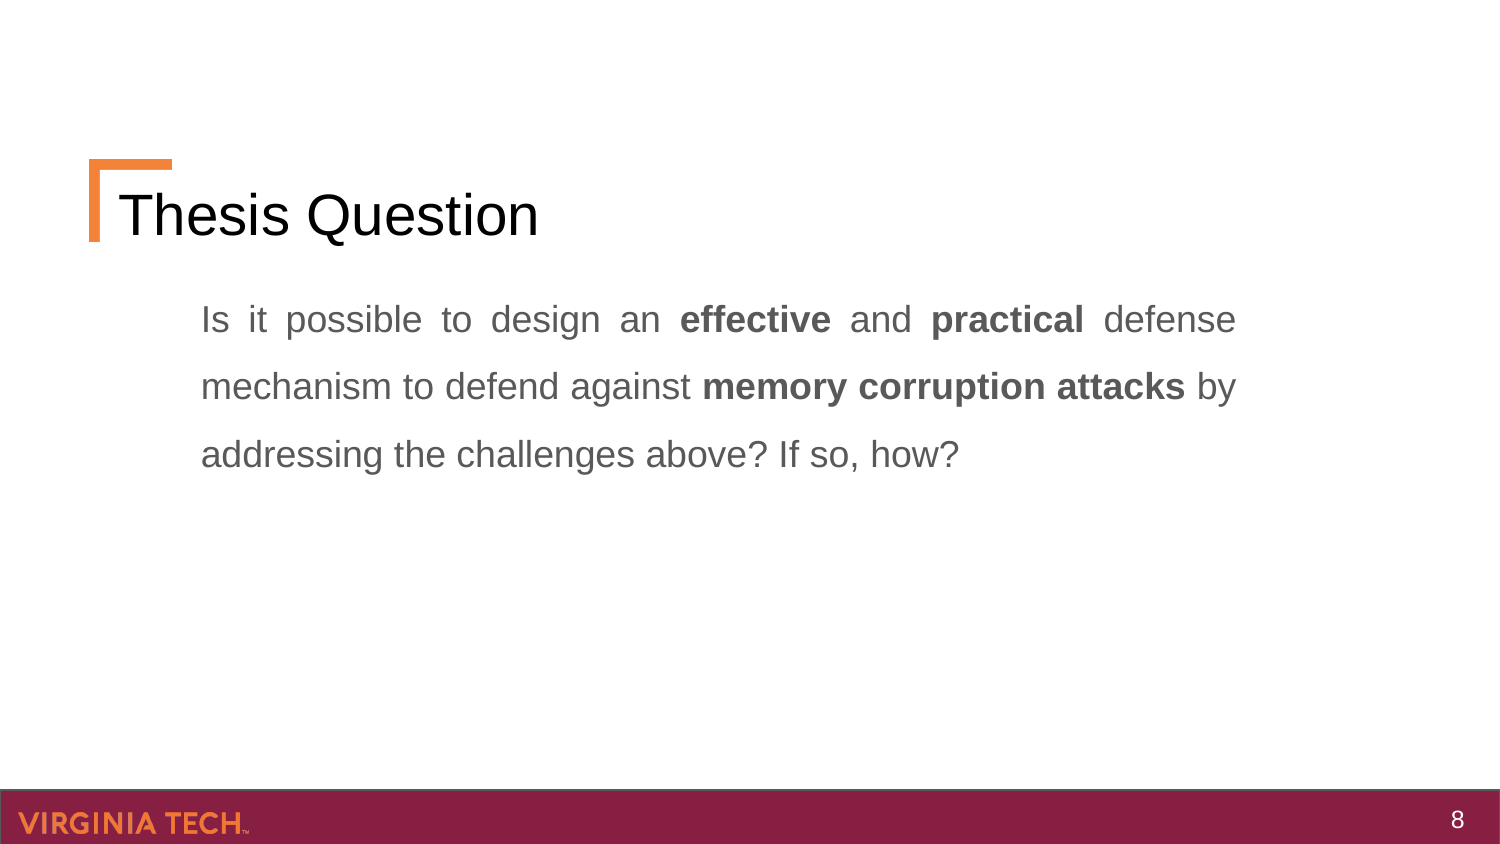

Thesis Question
Is it possible to design an effective and practical defense mechanism to defend against memory corruption attacks by addressing the challenges above? If so, how?
8